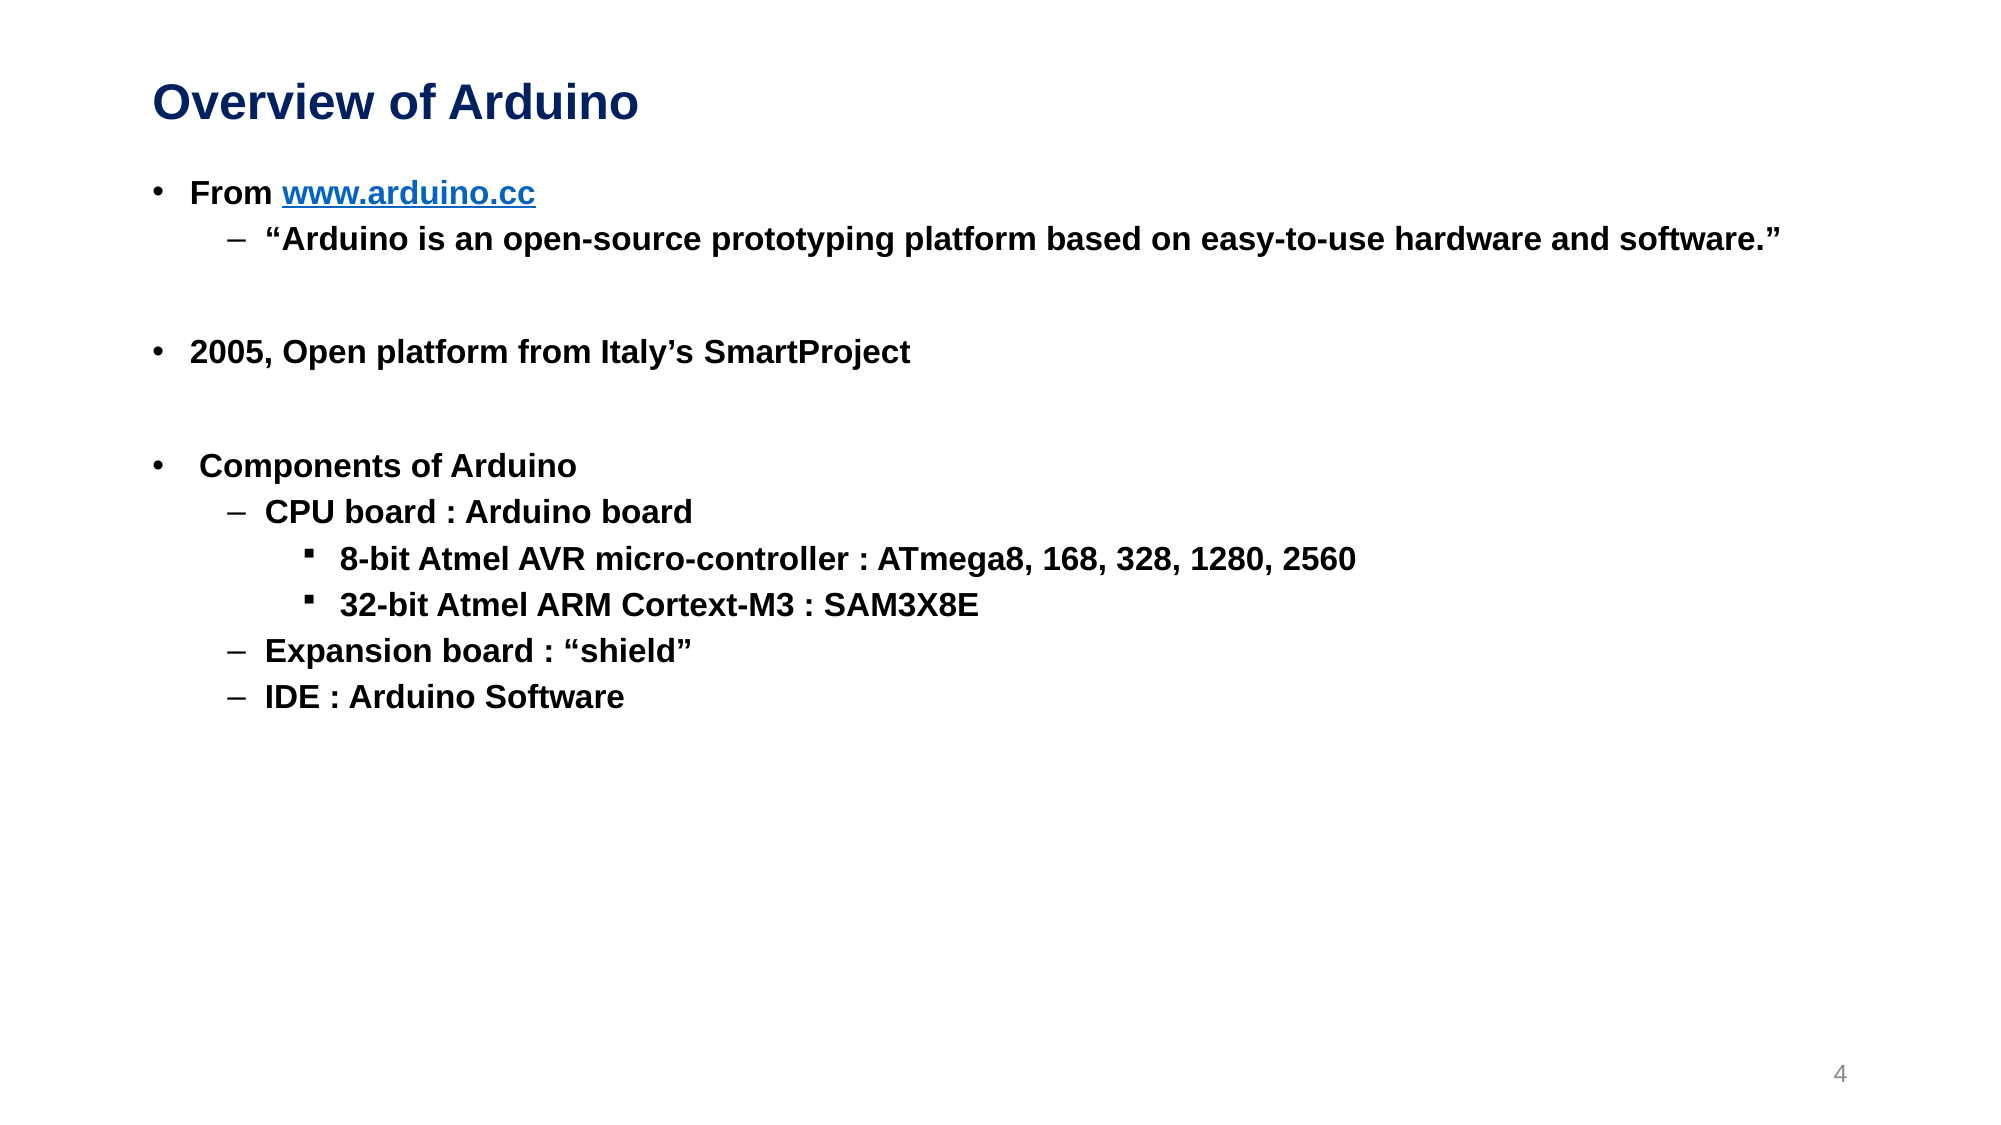

# Overview of Arduino
From www.arduino.cc
“Arduino is an open-source prototyping platform based on easy-to-use hardware and software.”

2005, Open platform from Italy’s SmartProject

 Components of Arduino
CPU board : Arduino board
8-bit Atmel AVR micro-controller : ATmega8, 168, 328, 1280, 2560
32-bit Atmel ARM Cortext-M3 : SAM3X8E
Expansion board : “shield”
IDE : Arduino Software
4